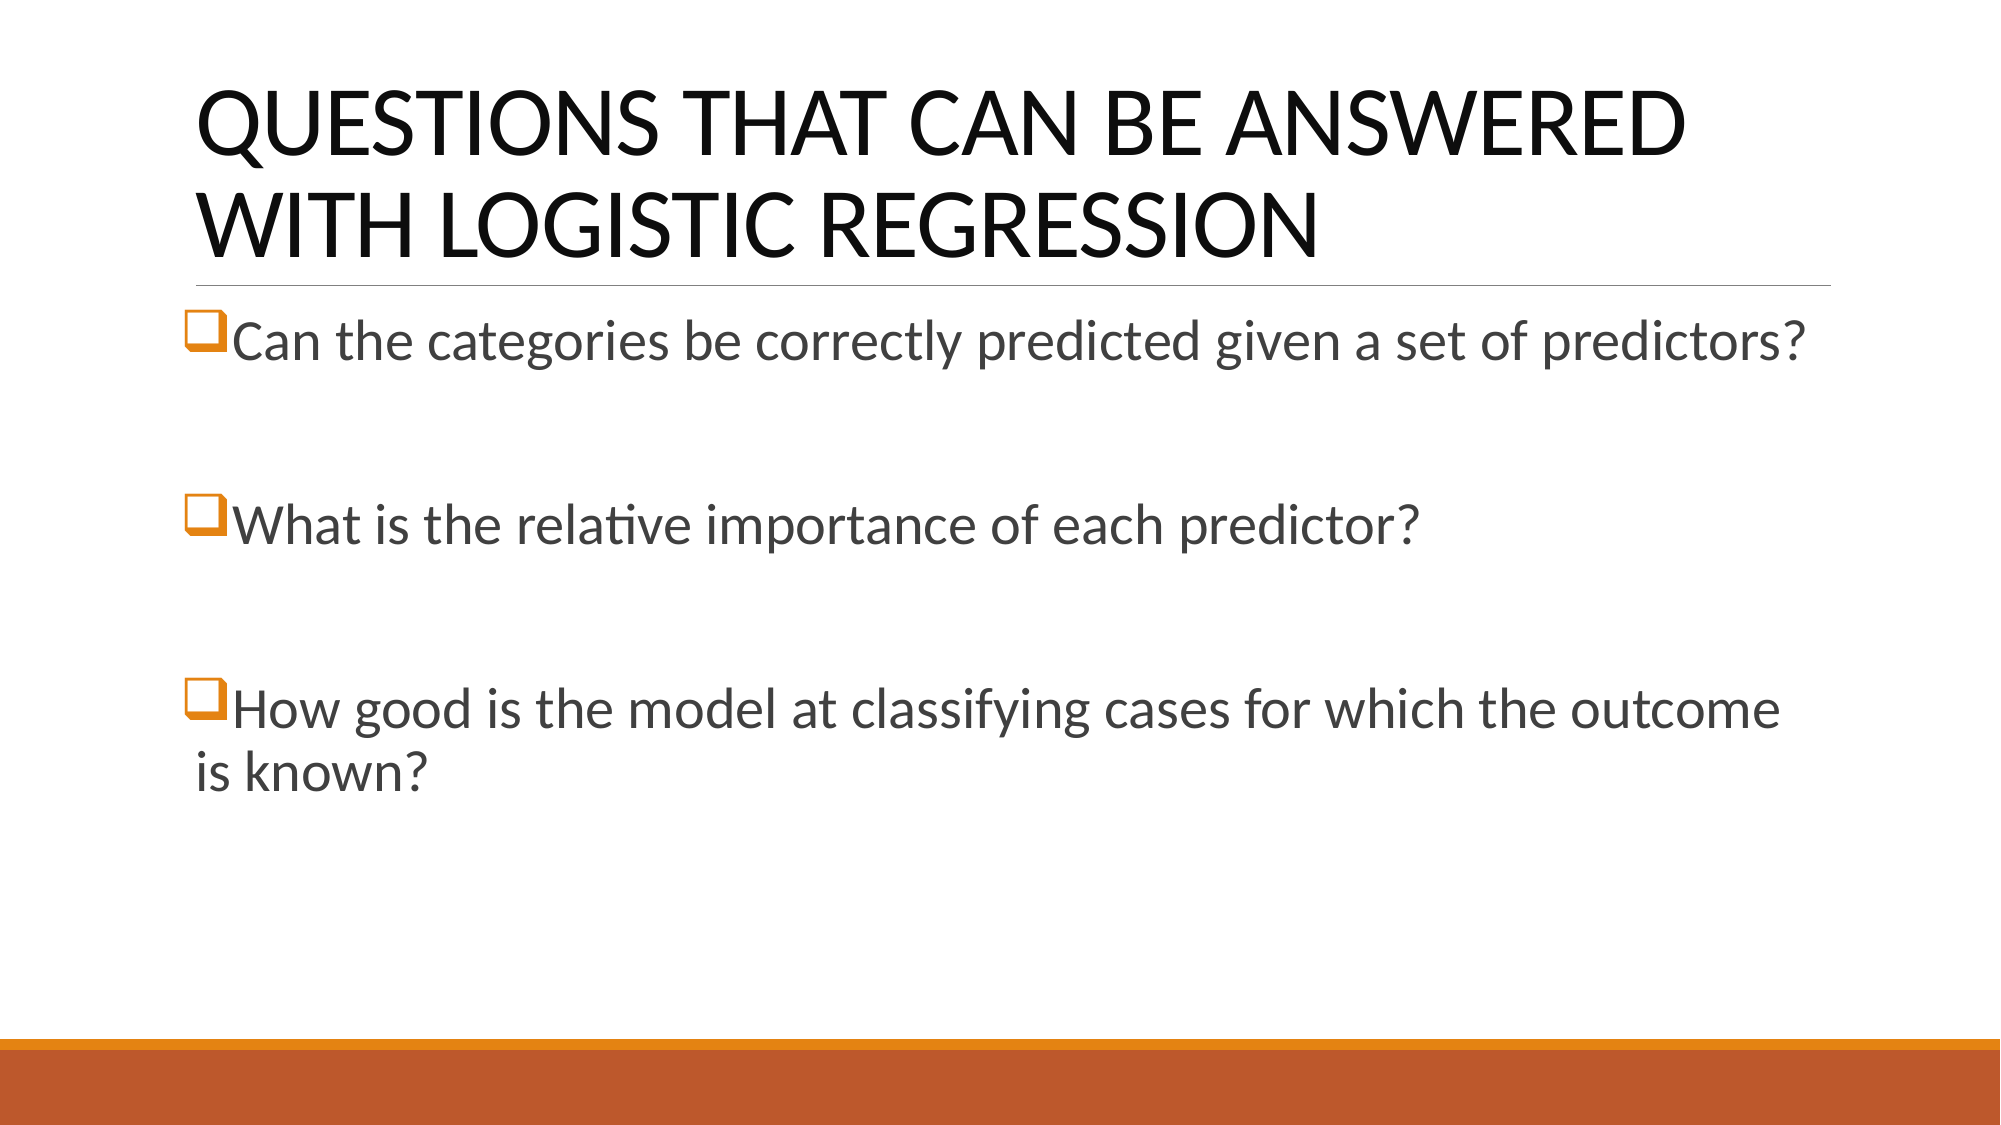

# QUESTIONS THAT CAN BE ANSWERED WITH LOGISTIC REGRESSION
Can the categories be correctly predicted given a set of predictors?

What is the relative importance of each predictor?

How good is the model at classifying cases for which the outcome is known?